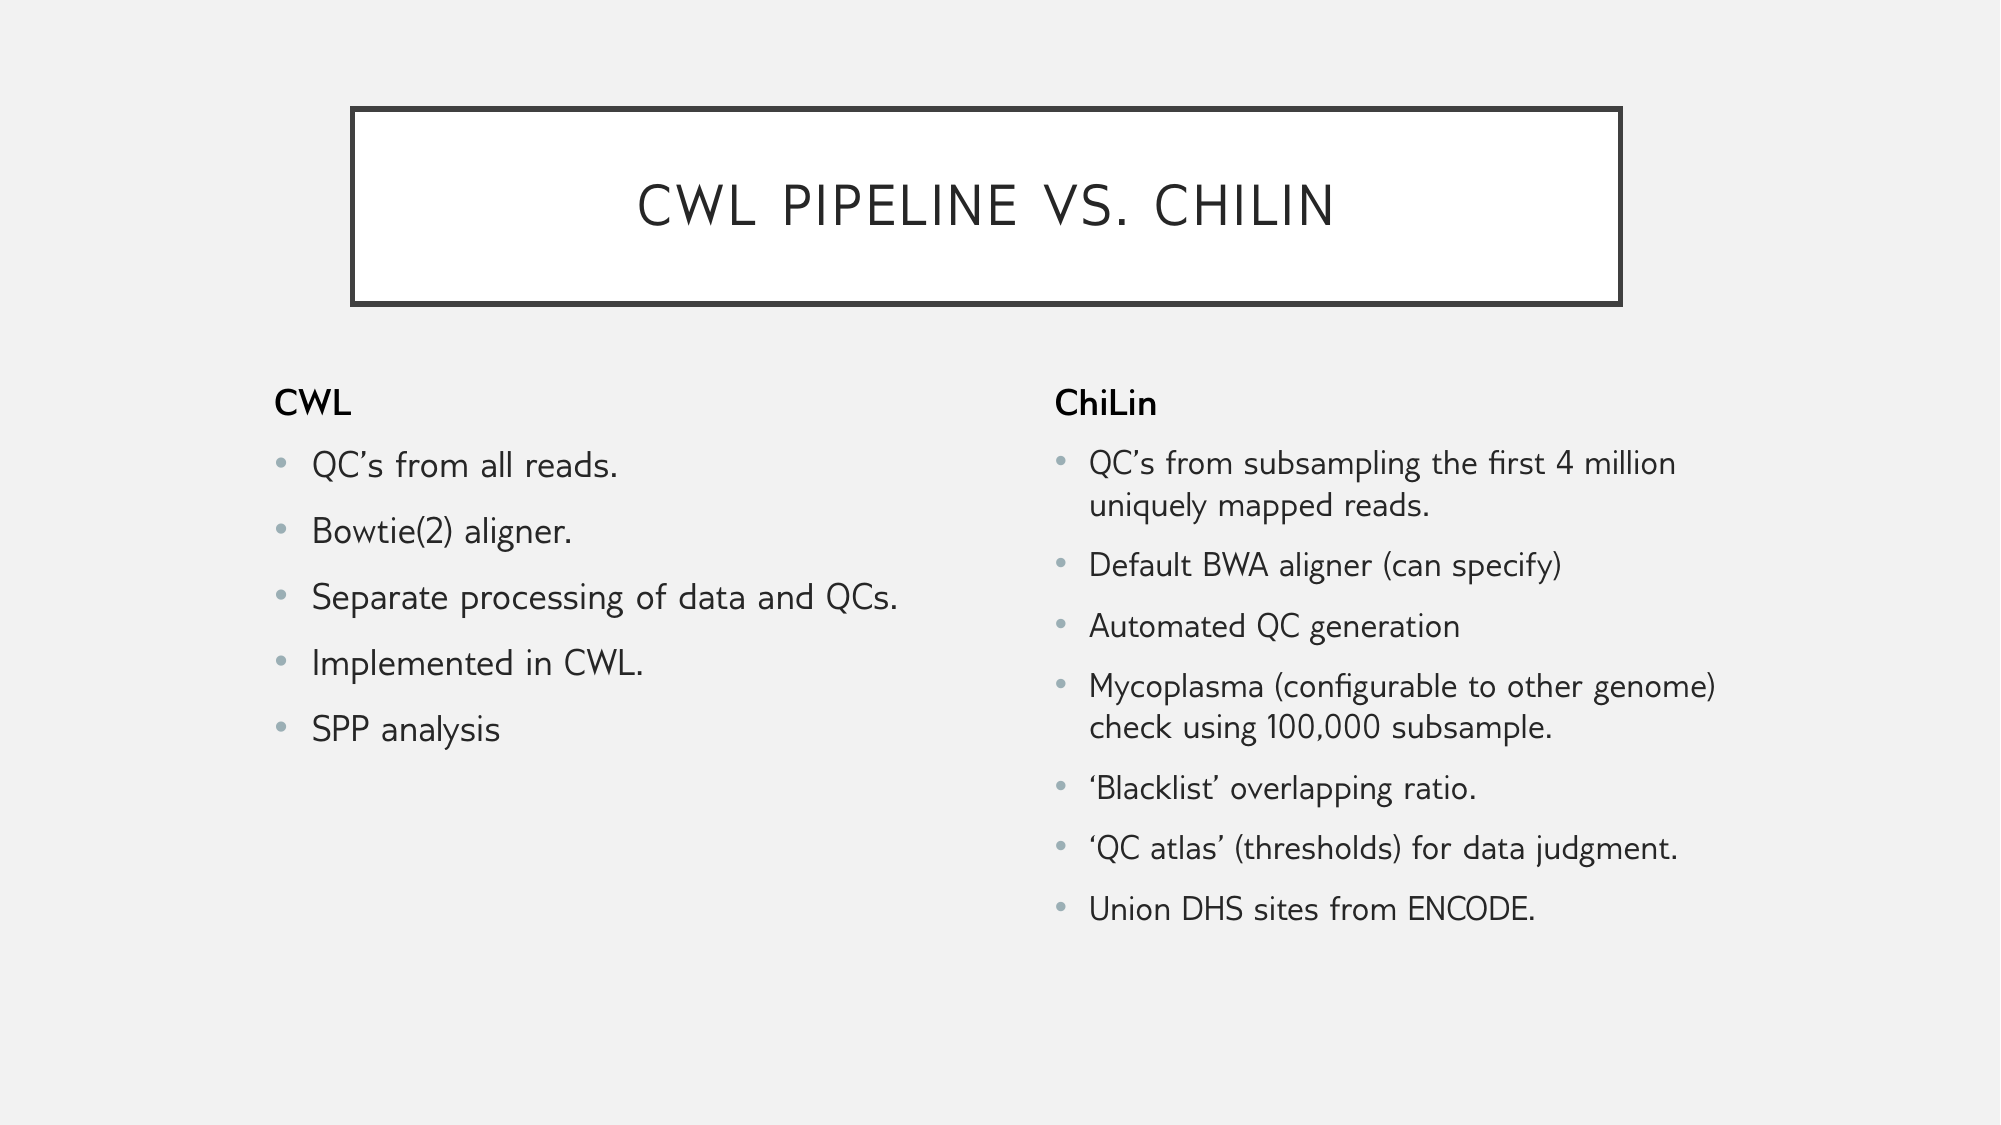

# CWL Pipeline VS. Chilin
CWL
ChiLin
QC’s from all reads.
Bowtie(2) aligner.
Separate processing of data and QCs.
Implemented in CWL.
SPP analysis

QC’s from subsampling the first 4 million uniquely mapped reads.
Default BWA aligner (can specify)
Automated QC generation
Mycoplasma (configurable to other genome) check using 100,000 subsample.
‘Blacklist’ overlapping ratio.
‘QC atlas’ (thresholds) for data judgment.
Union DHS sites from ENCODE.